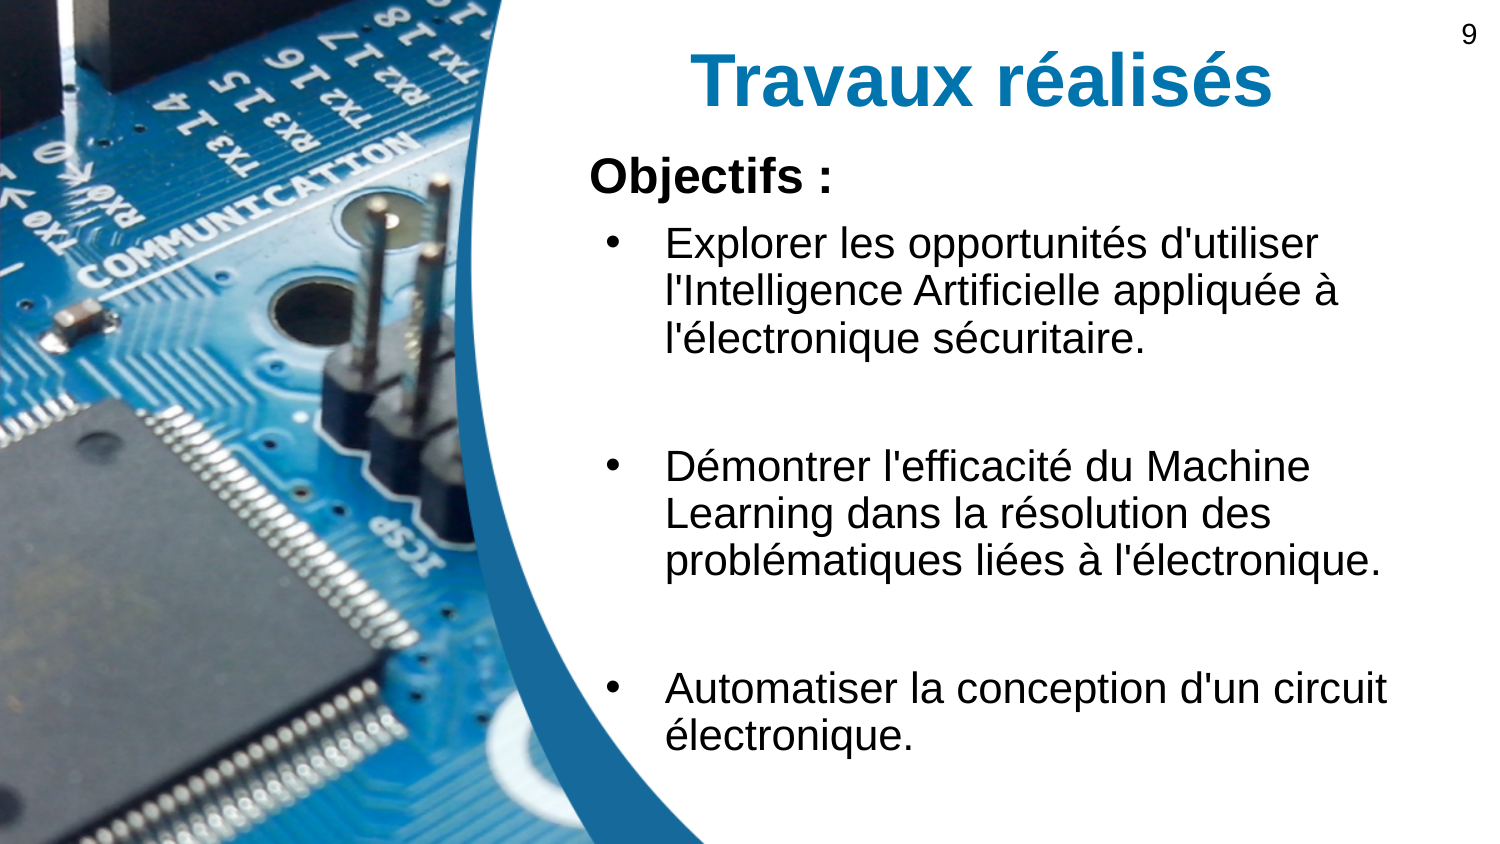

9
# Travaux réalisés
Objectifs :
Explorer les opportunités d'utiliser l'Intelligence Artificielle appliquée à l'électronique sécuritaire.

Démontrer l'efficacité du Machine Learning dans la résolution des problématiques liées à l'électronique.

Automatiser la conception d'un circuit électronique.